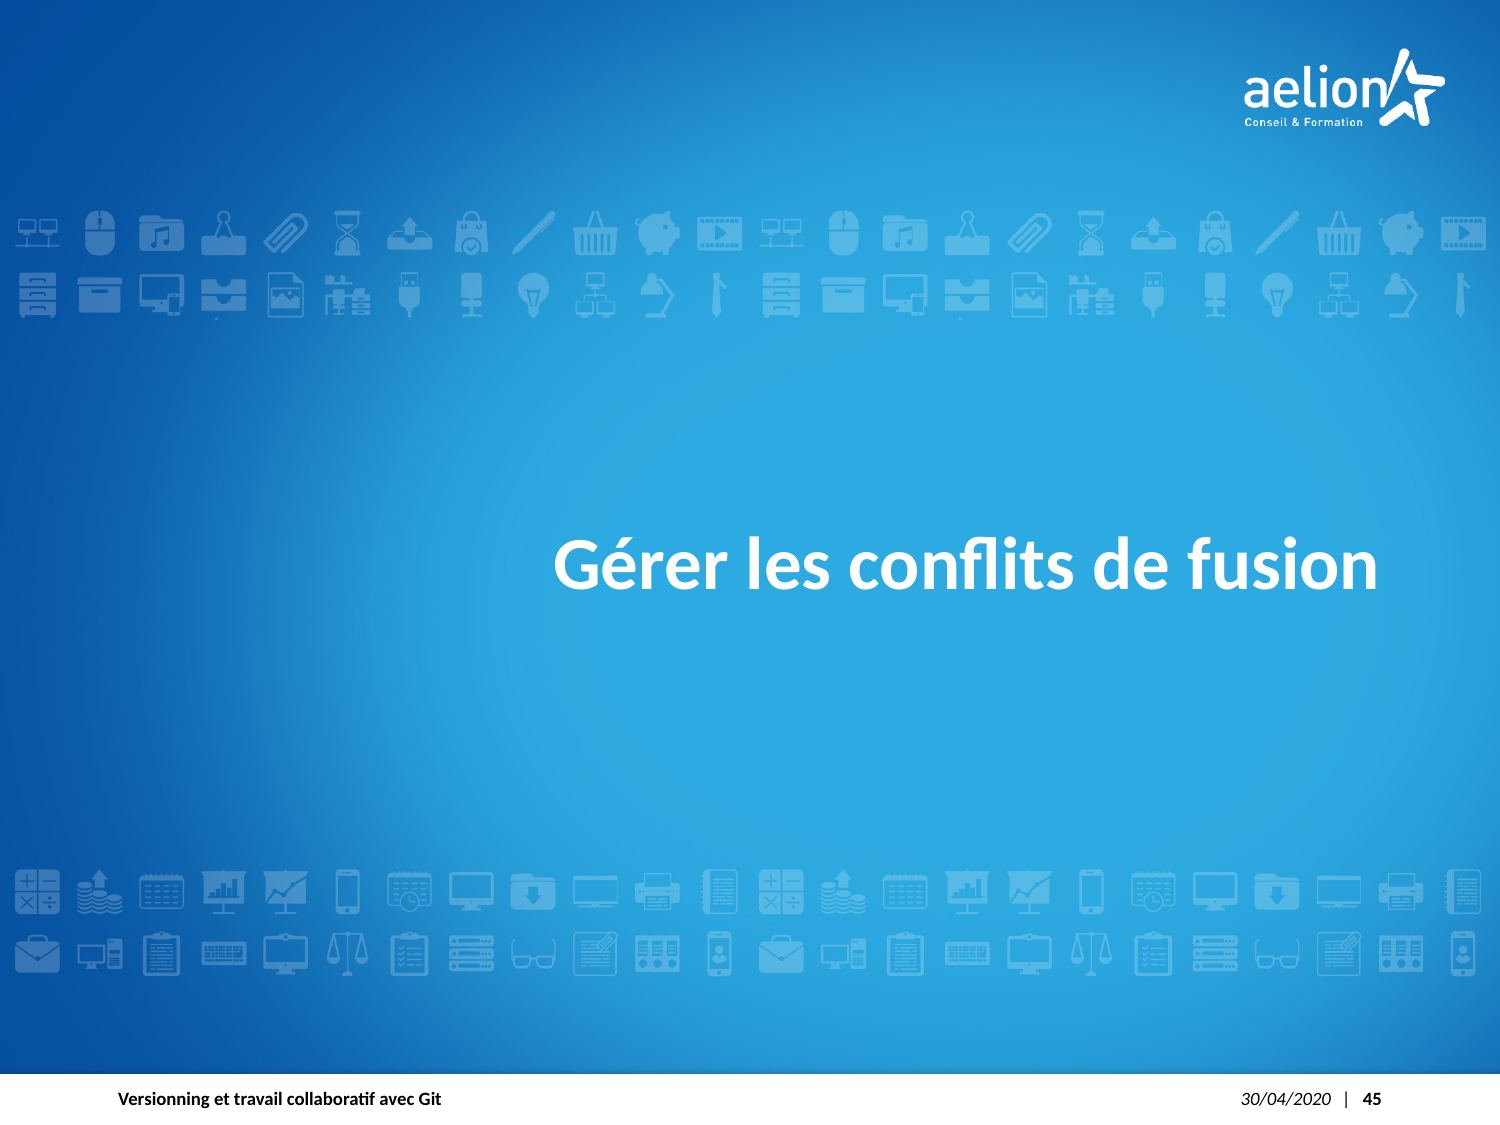

Gérer les conflits de fusion
Versionning et travail collaboratif avec Git
30/04/2020
45